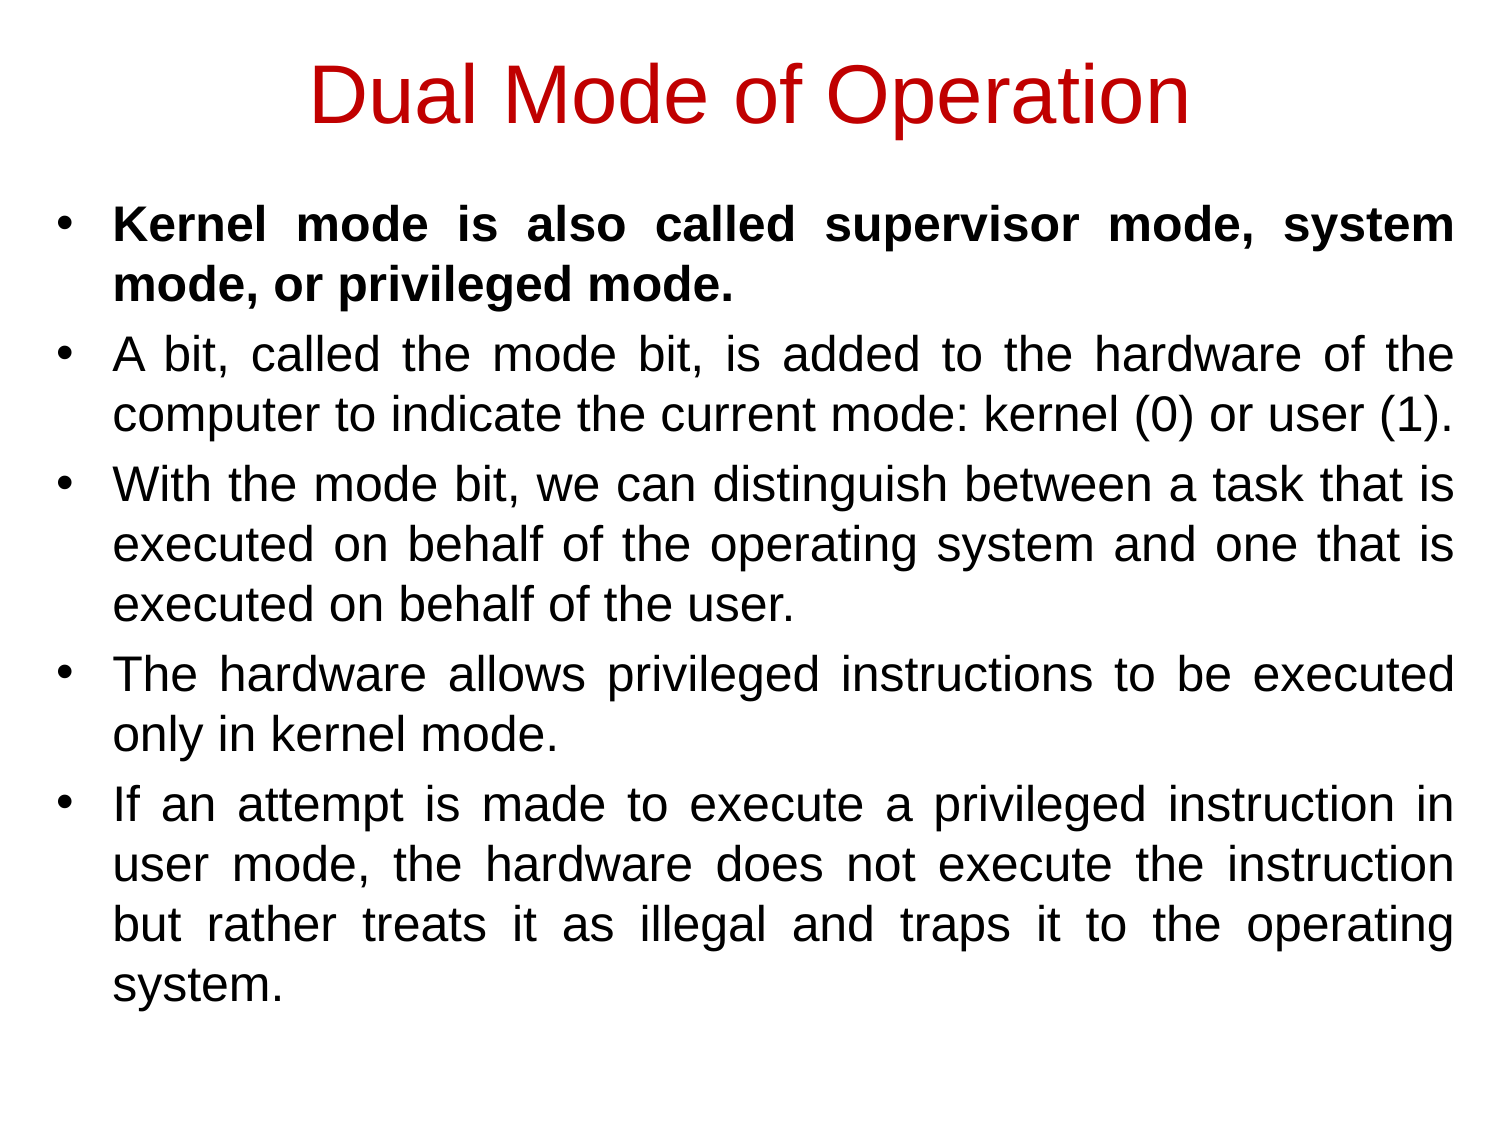

Dual Mode of Operation
Kernel mode is also called supervisor mode, system mode, or privileged mode.
A bit, called the mode bit, is added to the hardware of the computer to indicate the current mode: kernel (0) or user (1).
With the mode bit, we can distinguish between a task that is executed on behalf of the operating system and one that is executed on behalf of the user.
The hardware allows privileged instructions to be executed only in kernel mode.
If an attempt is made to execute a privileged instruction in user mode, the hardware does not execute the instruction but rather treats it as illegal and traps it to the operating system.